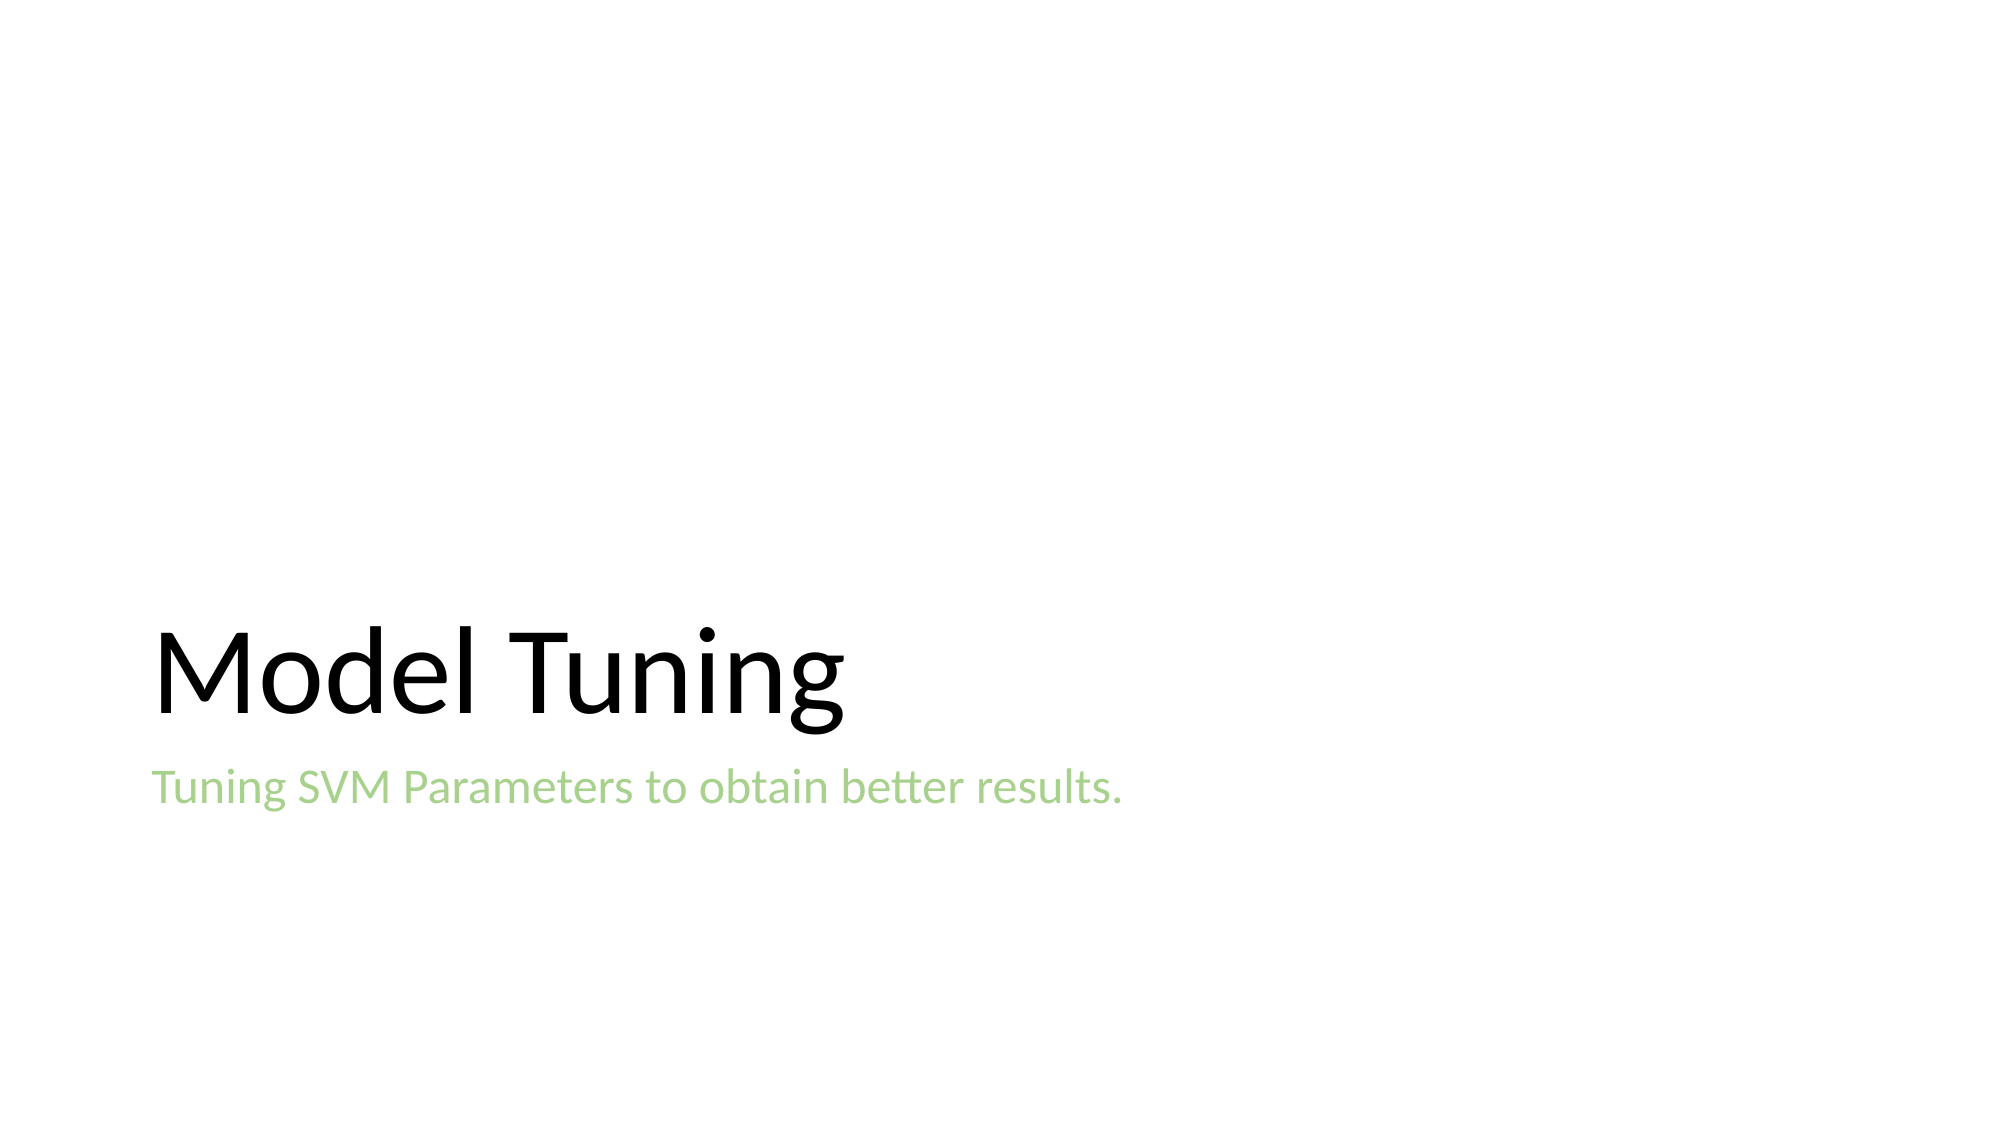

# Model Tuning
Tuning SVM Parameters to obtain better results.